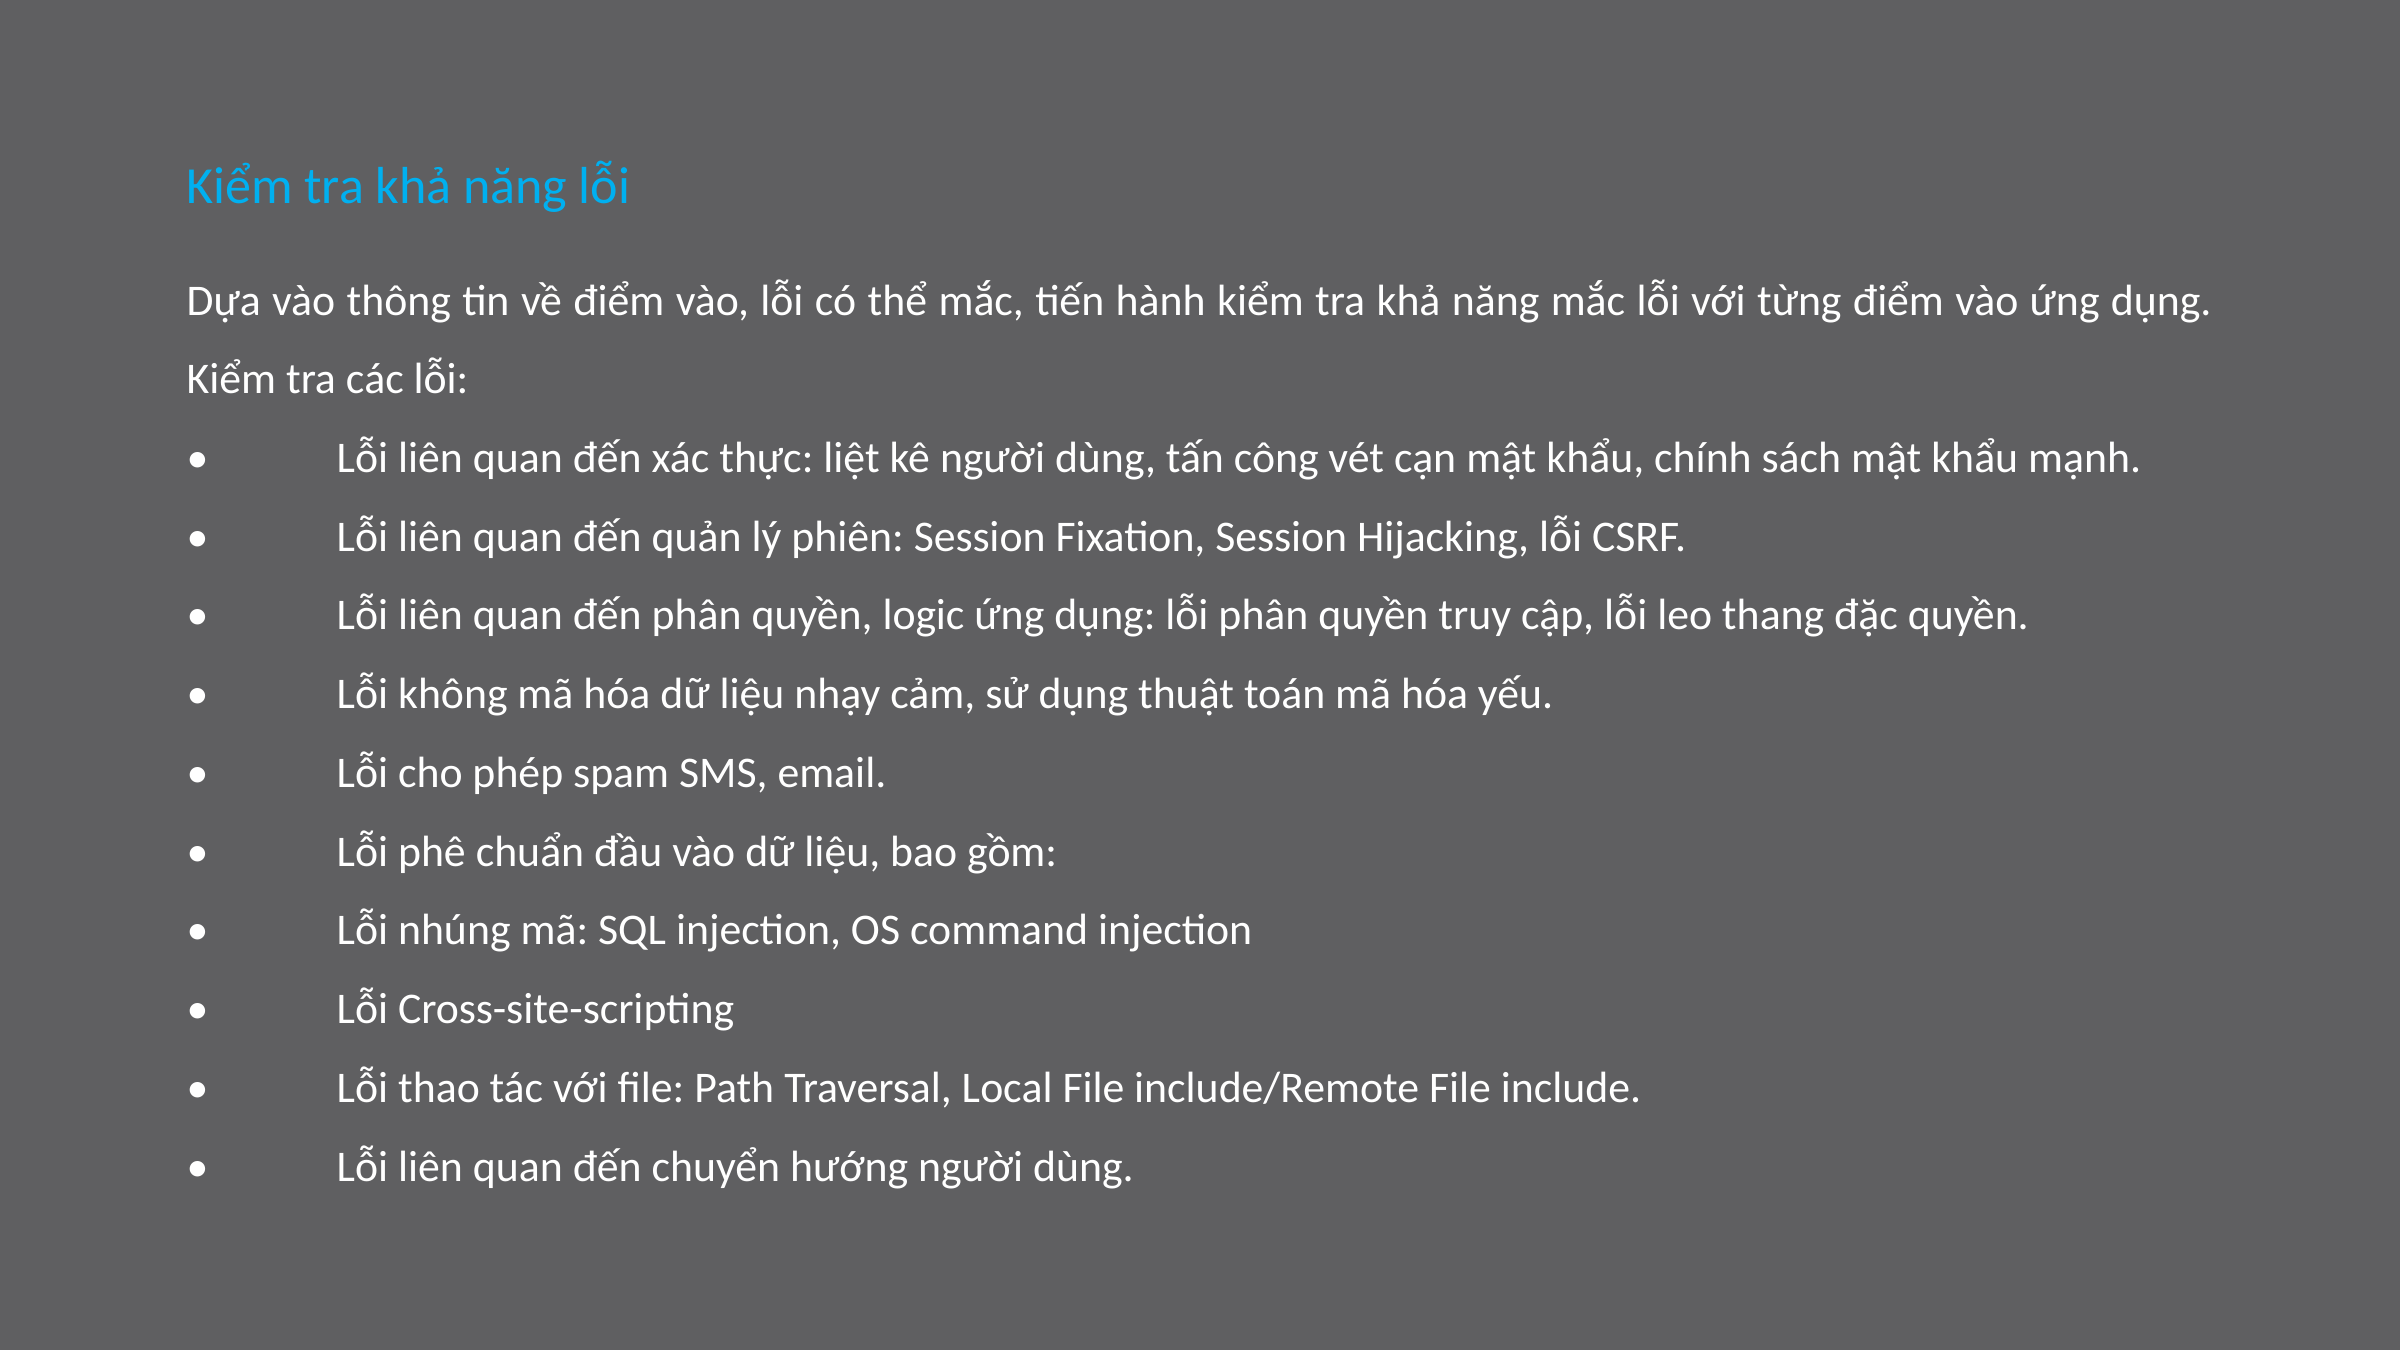

Kiểm tra khả năng lỗi
Dựa vào thông tin về điểm vào, lỗi có thể mắc, tiến hành kiểm tra khả năng mắc lỗi với từng điểm vào ứng dụng. Kiểm tra các lỗi:
•	Lỗi liên quan đến xác thực: liệt kê người dùng, tấn công vét cạn mật khẩu, chính sách mật khẩu mạnh.
•	Lỗi liên quan đến quản lý phiên: Session Fixation, Session Hijacking, lỗi CSRF.
•	Lỗi liên quan đến phân quyền, logic ứng dụng: lỗi phân quyền truy cập, lỗi leo thang đặc quyền.
•	Lỗi không mã hóa dữ liệu nhạy cảm, sử dụng thuật toán mã hóa yếu.
•	Lỗi cho phép spam SMS, email.
•	Lỗi phê chuẩn đầu vào dữ liệu, bao gồm:
•	Lỗi nhúng mã: SQL injection, OS command injection
•	Lỗi Cross-site-scripting
•	Lỗi thao tác với file: Path Traversal, Local File include/Remote File include.
•	Lỗi liên quan đến chuyển hướng người dùng.